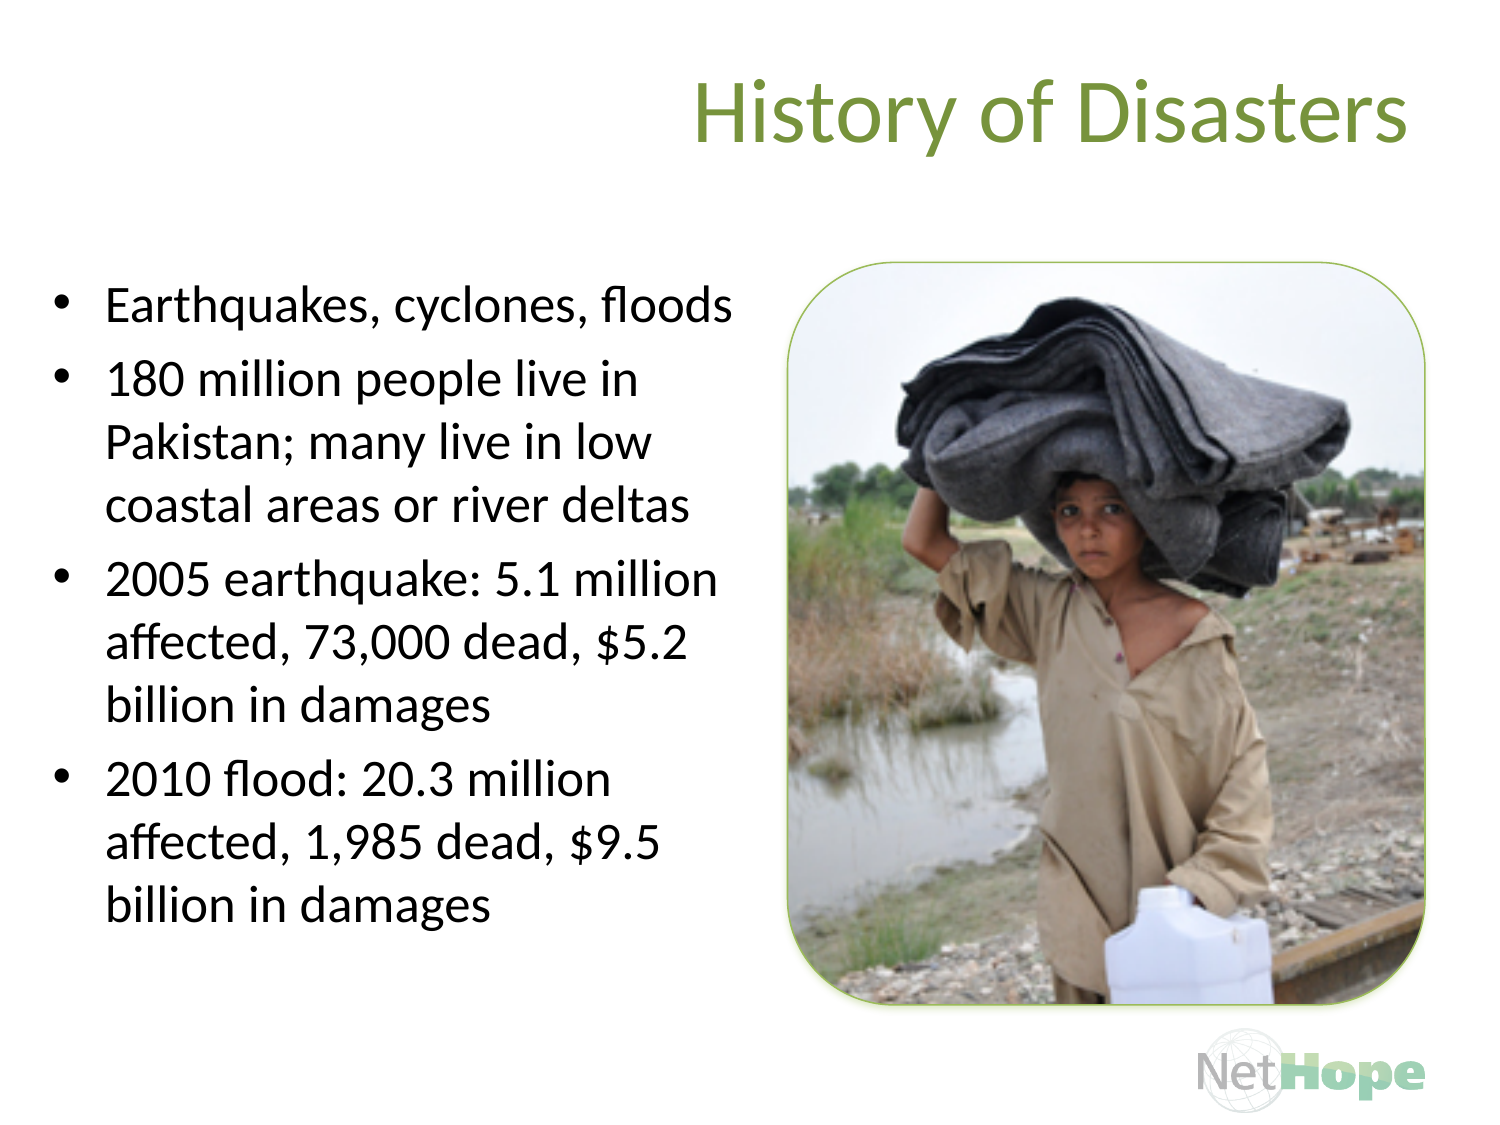

# History of Disasters
Earthquakes, cyclones, floods
180 million people live in Pakistan; many live in low coastal areas or river deltas
2005 earthquake: 5.1 million affected, 73,000 dead, $5.2 billion in damages
2010 flood: 20.3 million affected, 1,985 dead, $9.5 billion in damages